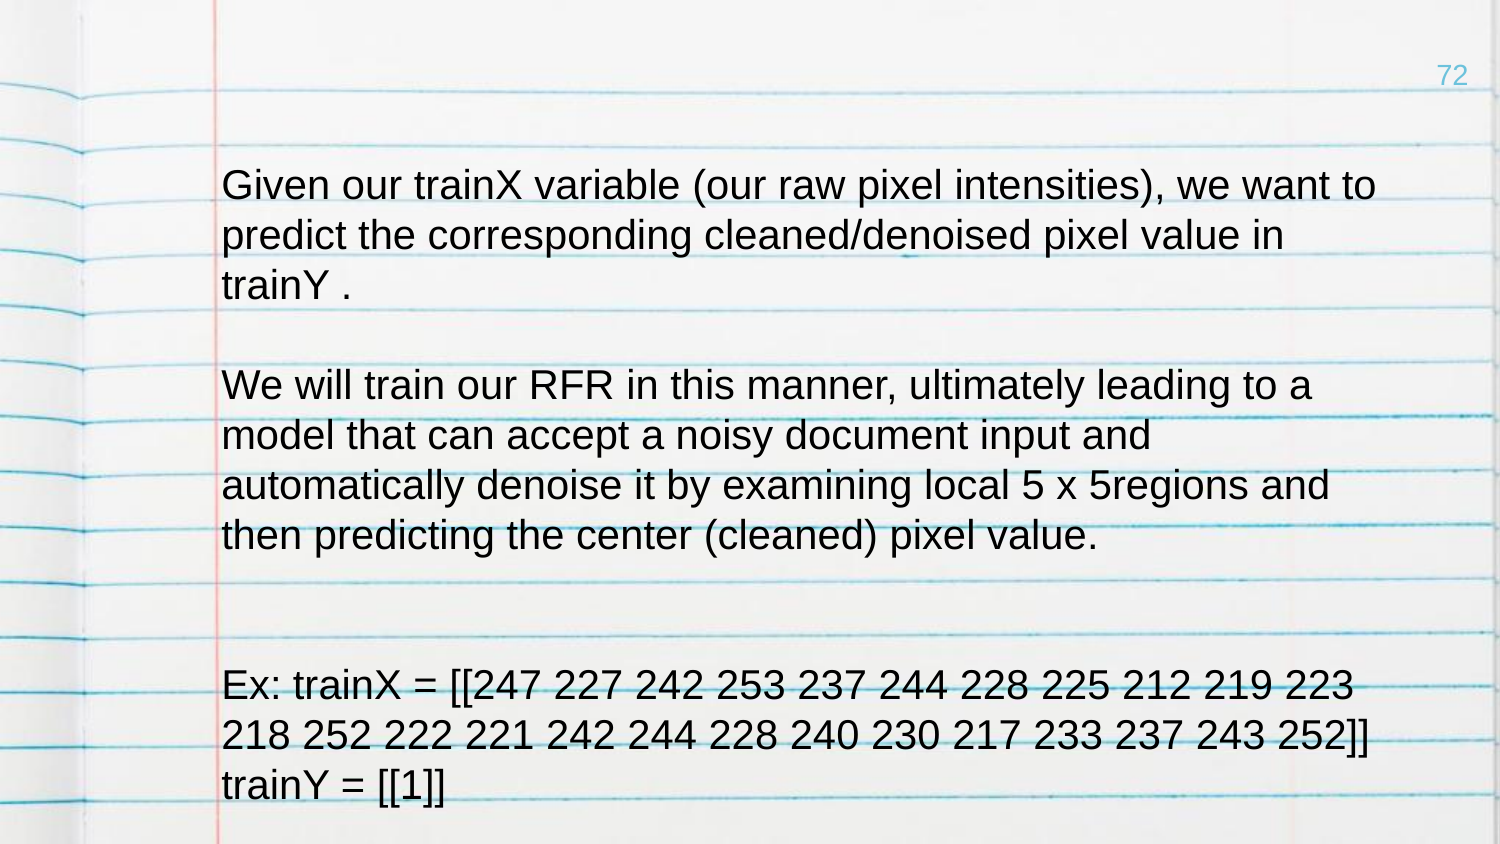

72
Given our trainX variable (our raw pixel intensities), we want to predict the corresponding cleaned/denoised pixel value in trainY .

We will train our RFR in this manner, ultimately leading to a model that can accept a noisy document input and automatically denoise it by examining local 5 x 5regions and then predicting the center (cleaned) pixel value.

Ex: trainX = [[247 227 242 253 237 244 228 225 212 219 223 218 252 222 221 242 244 228 240 230 217 233 237 243 252]] trainY = [[1]]